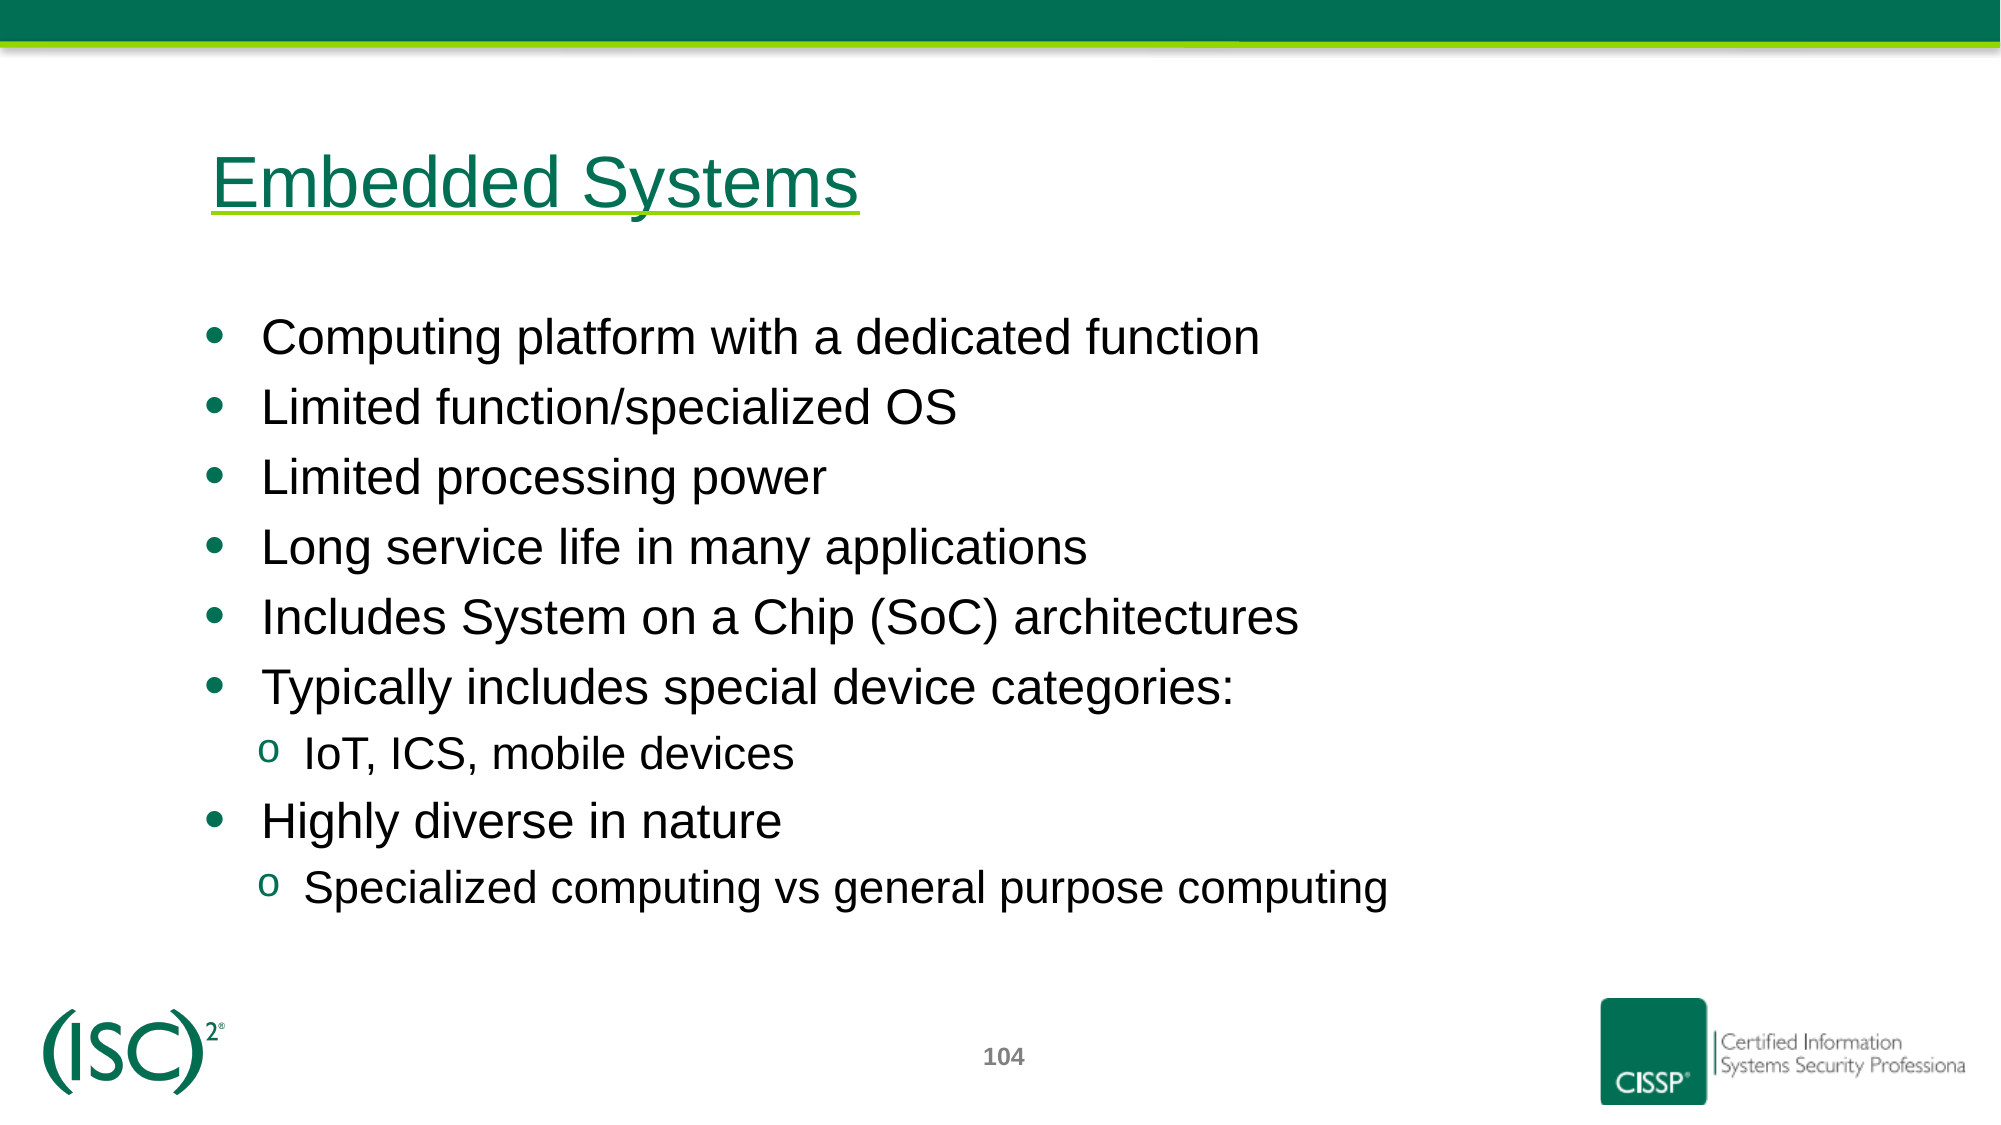

# Embedded Systems
Computing platform with a dedicated function
Limited function/specialized OS
Limited processing power
Long service life in many applications
Includes System on a Chip (SoC) architectures
Typically includes special device categories:
IoT, ICS, mobile devices
Highly diverse in nature
Specialized computing vs general purpose computing